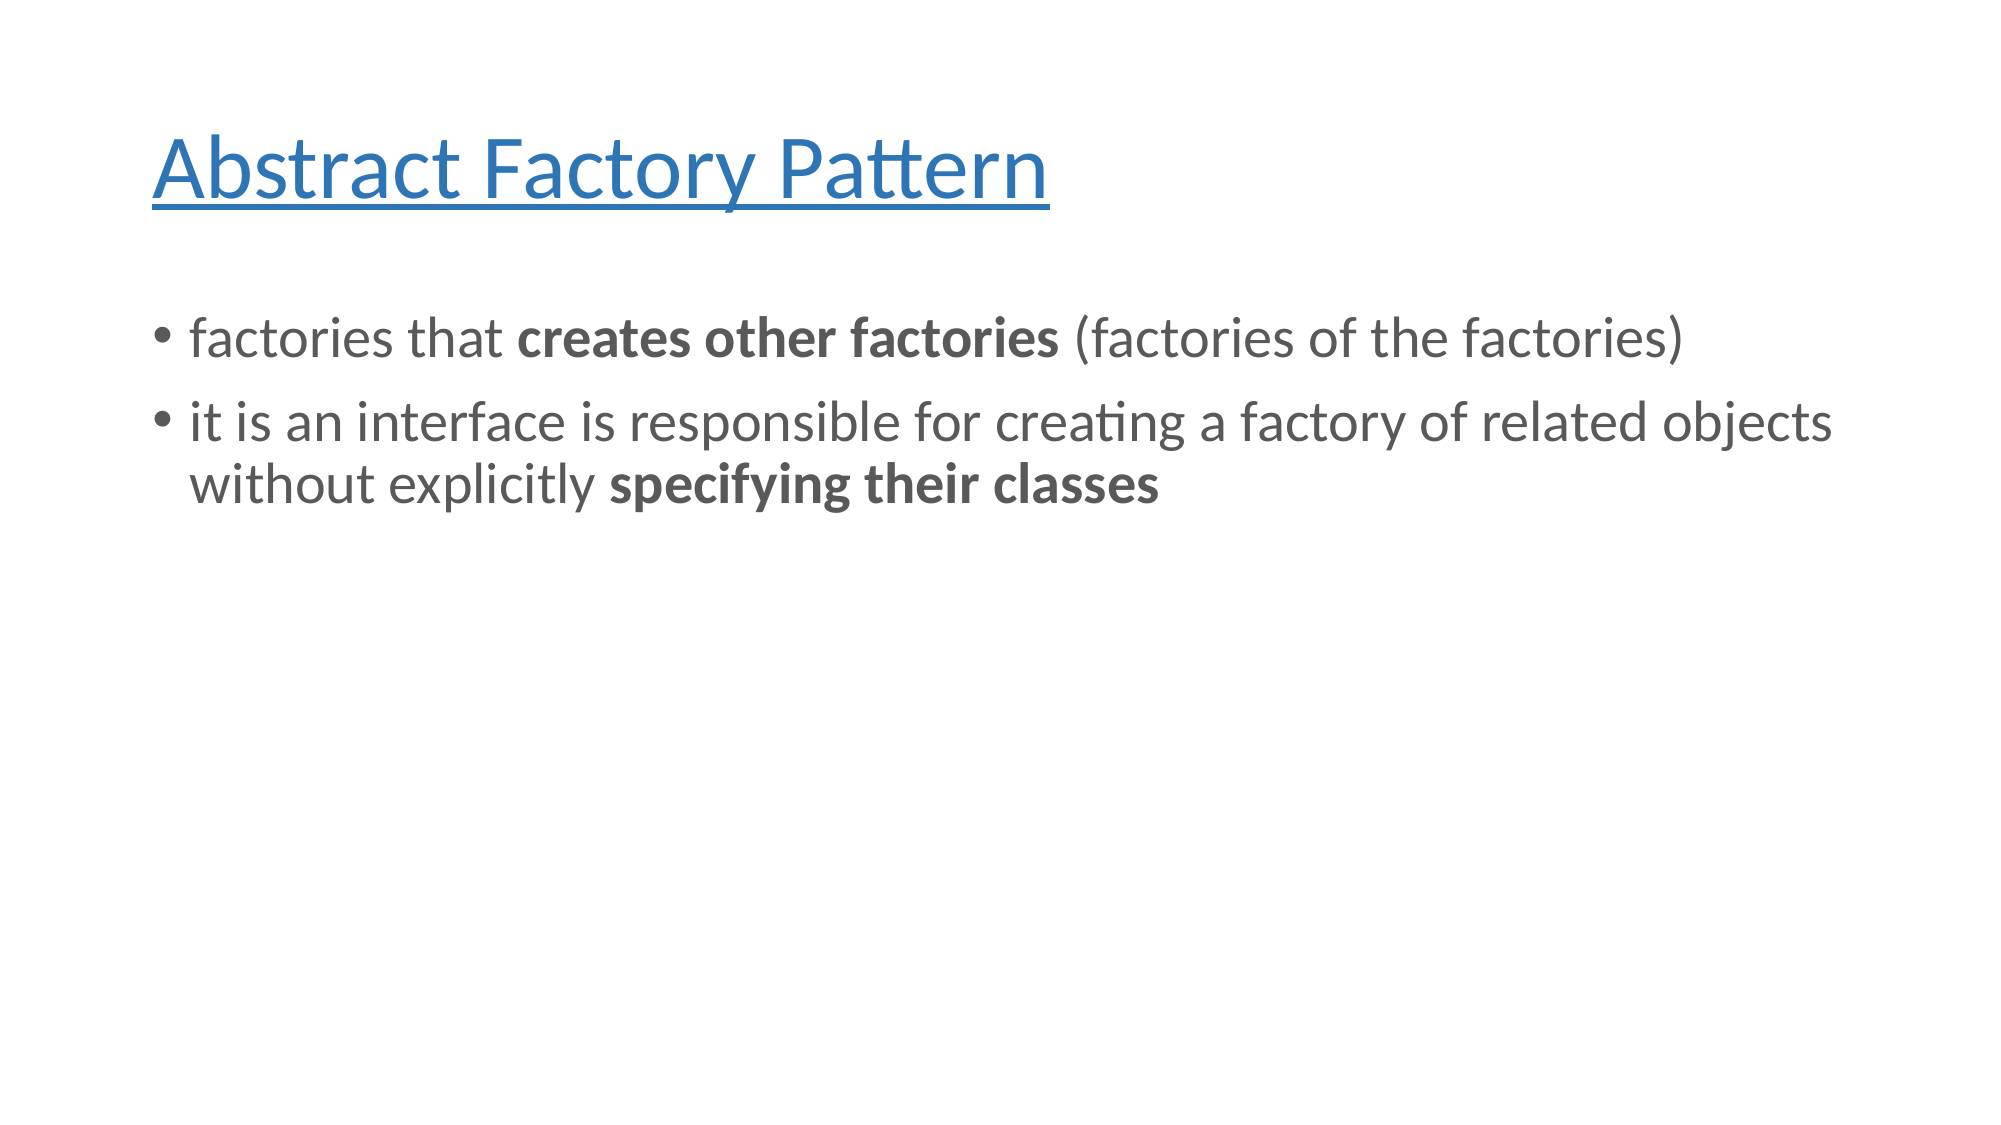

# Abstract Factory Pattern
factories that creates other factories (factories of the factories)
it is an interface is responsible for creating a factory of related objects without explicitly specifying their classes